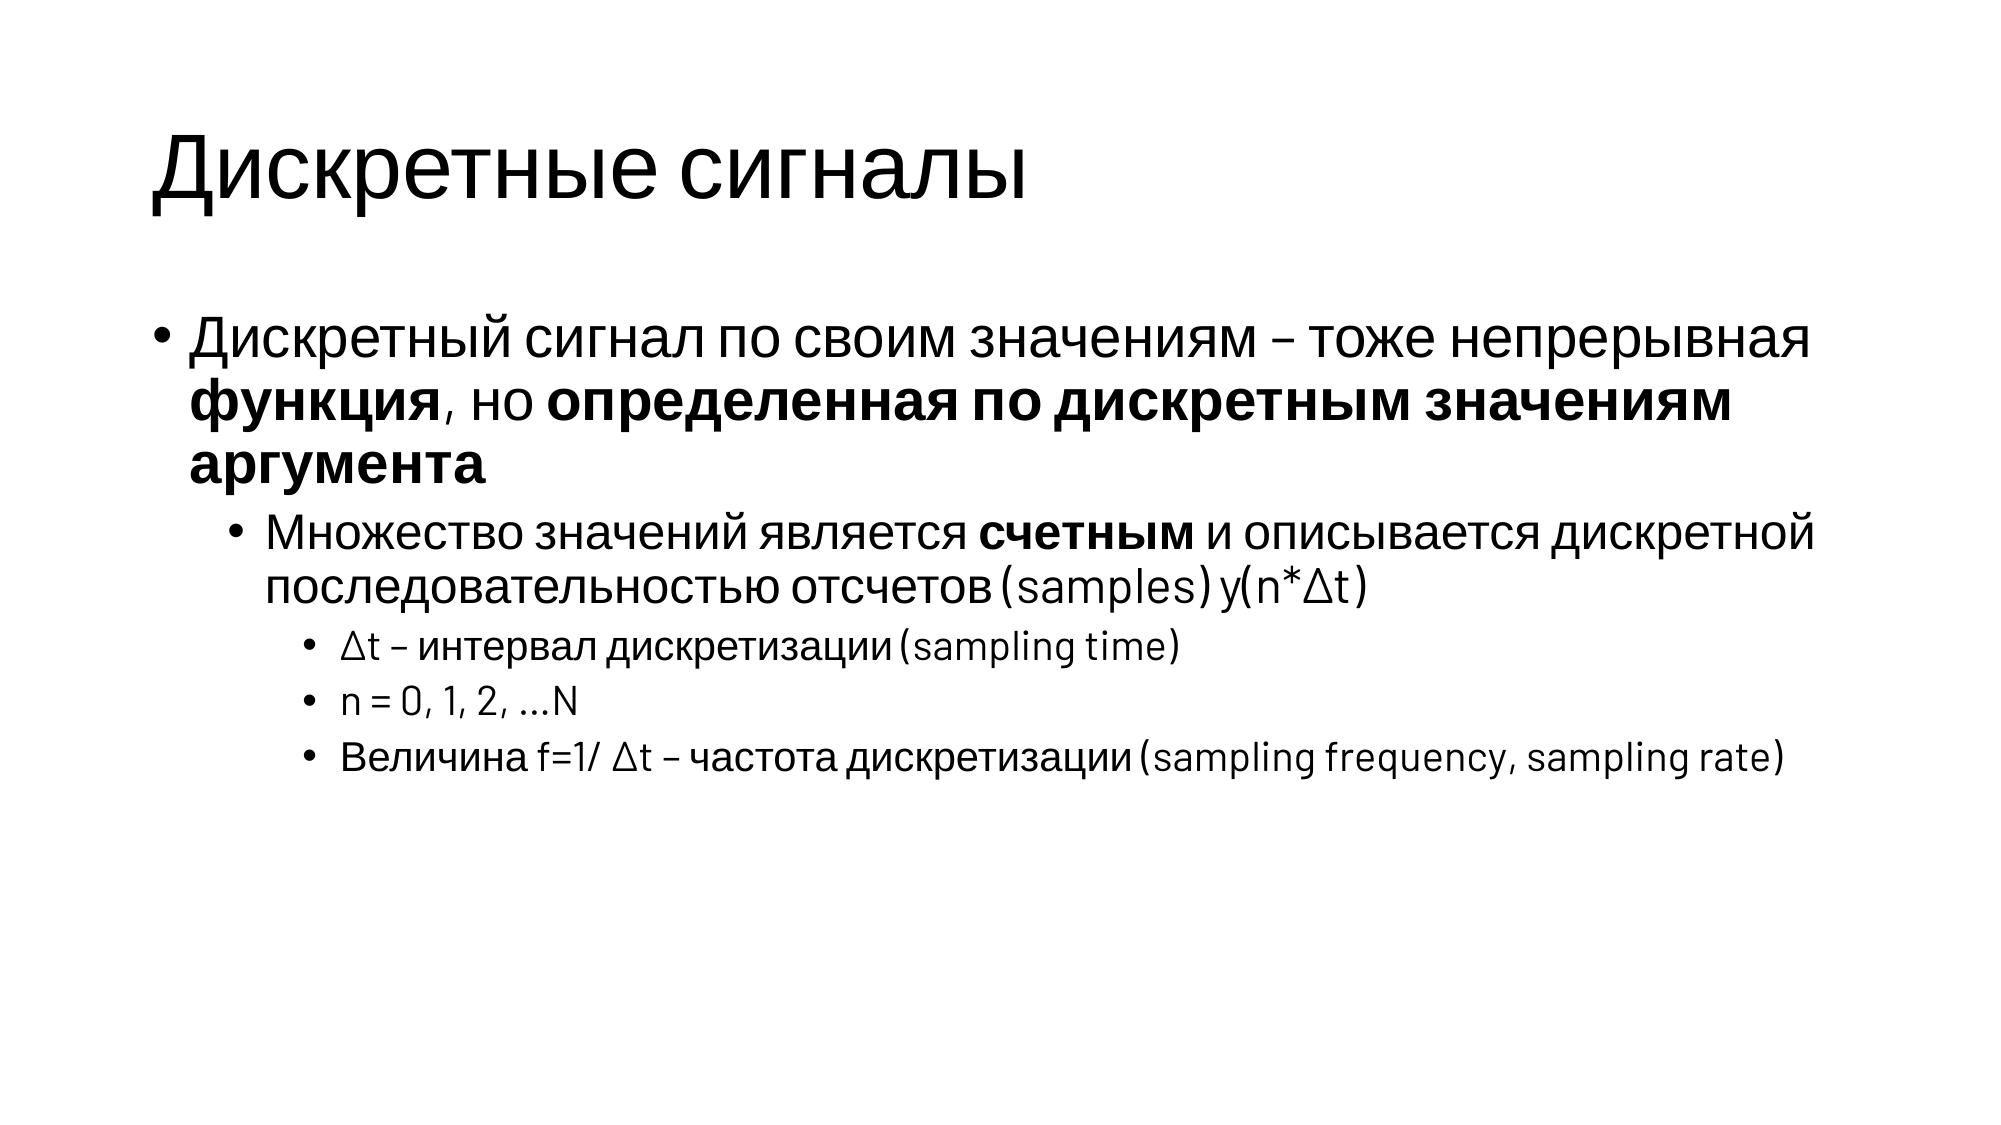

# Дискретные сигналы
Дискретный сигнал по своим значениям – тоже непрерывная функция, но определенная по дискретным значениям аргумента
Множество значений является счетным и описывается дискретной последовательностью отсчетов (samples) y(n*Δt)
Δt – интервал дискретизации (sampling time)
n = 0, 1, 2, …N
Величина f=1/ Δt – частота дискретизации (sampling frequency, sampling rate)